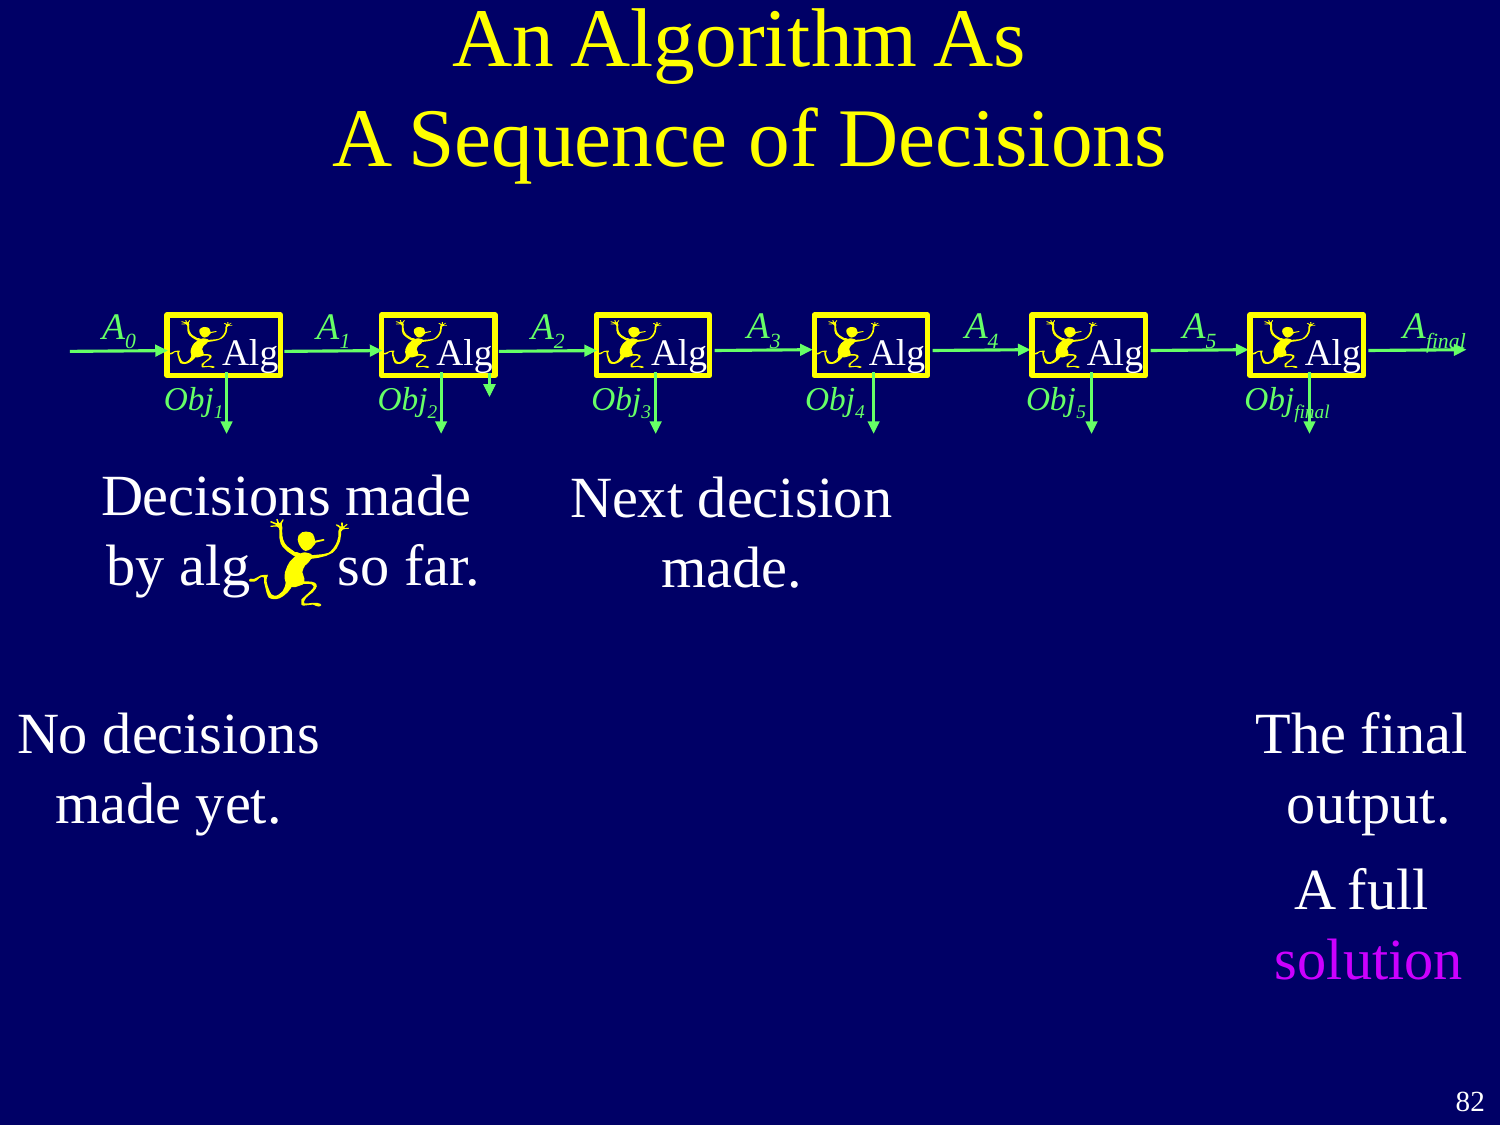

# An Algorithm As A Sequence of Decisions
A3
A4
A5
Afinal
A0
A1
A2

Alg

Alg

Alg

Alg

Alg

Alg

Objfinal
Obj5
Obj4
Obj3
Obj2
Obj1
Decisions made
by alg      so far.

Next decision made.
No decisions made yet.
The final
output.
A full
solution